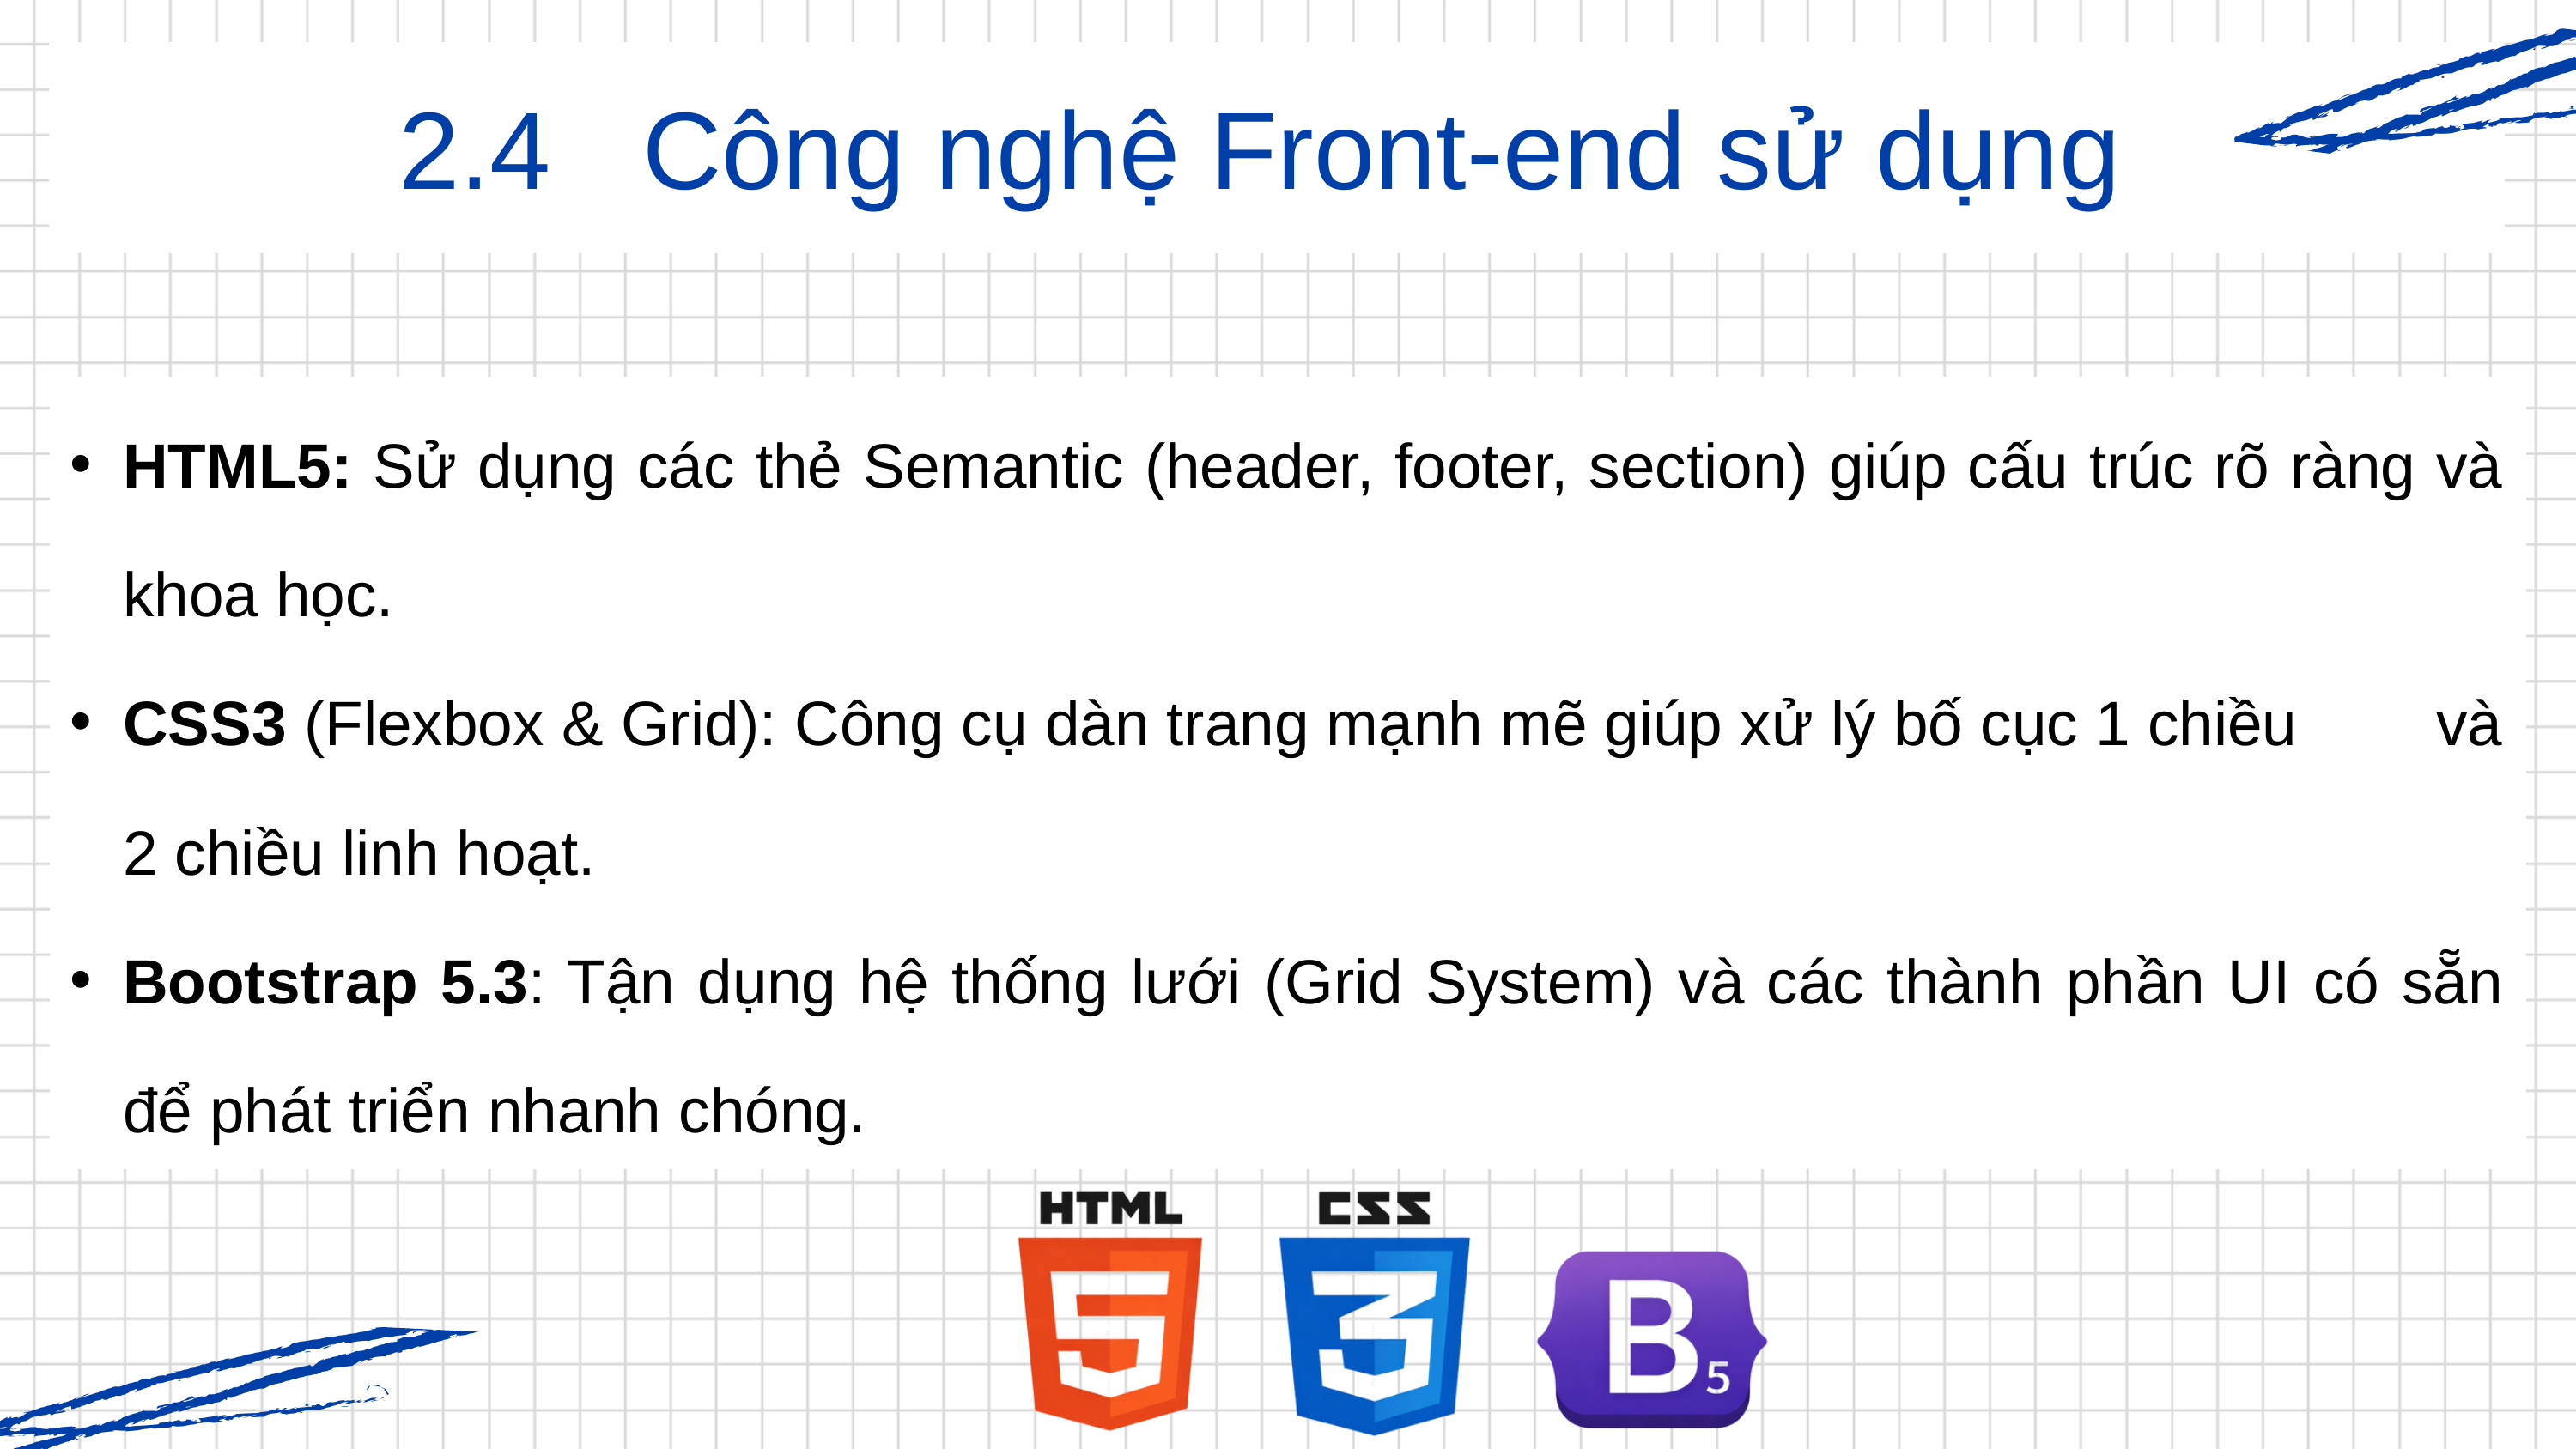

2.4   Công nghệ Front-end sử dụng
HTML5: Sử dụng các thẻ Semantic (header, footer, section) giúp cấu trúc rõ ràng và khoa học.
CSS3 (Flexbox & Grid): Công cụ dàn trang mạnh mẽ giúp xử lý bố cục 1 chiều        và 2 chiều linh hoạt.
Bootstrap 5.3: Tận dụng hệ thống lưới (Grid System) và các thành phần UI có sẵn để phát triển nhanh chóng.